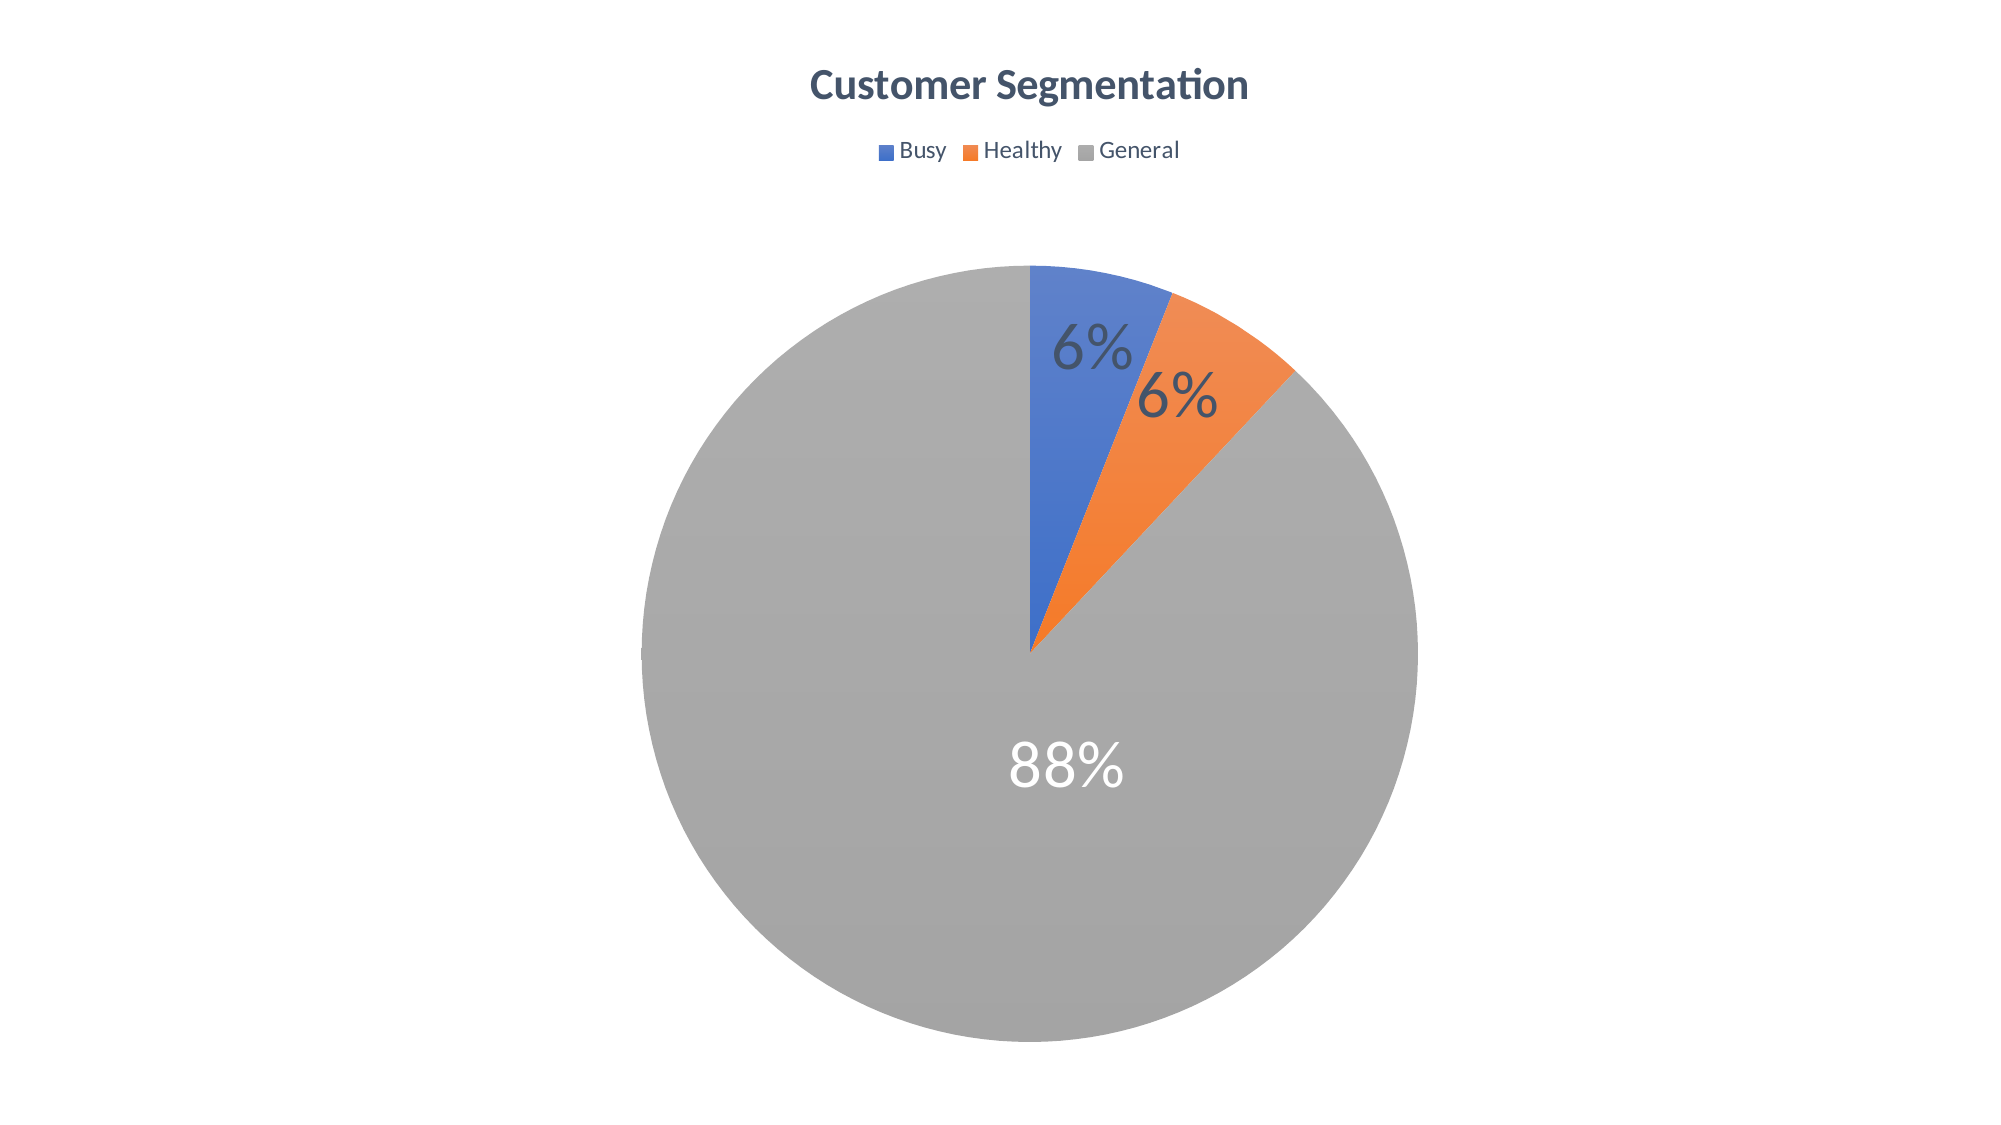

### Chart:

| Category | Customer Segmentation |
|---|---|
| Busy | 0.06 |
| Healthy | 0.06 |
| General | 0.88 |